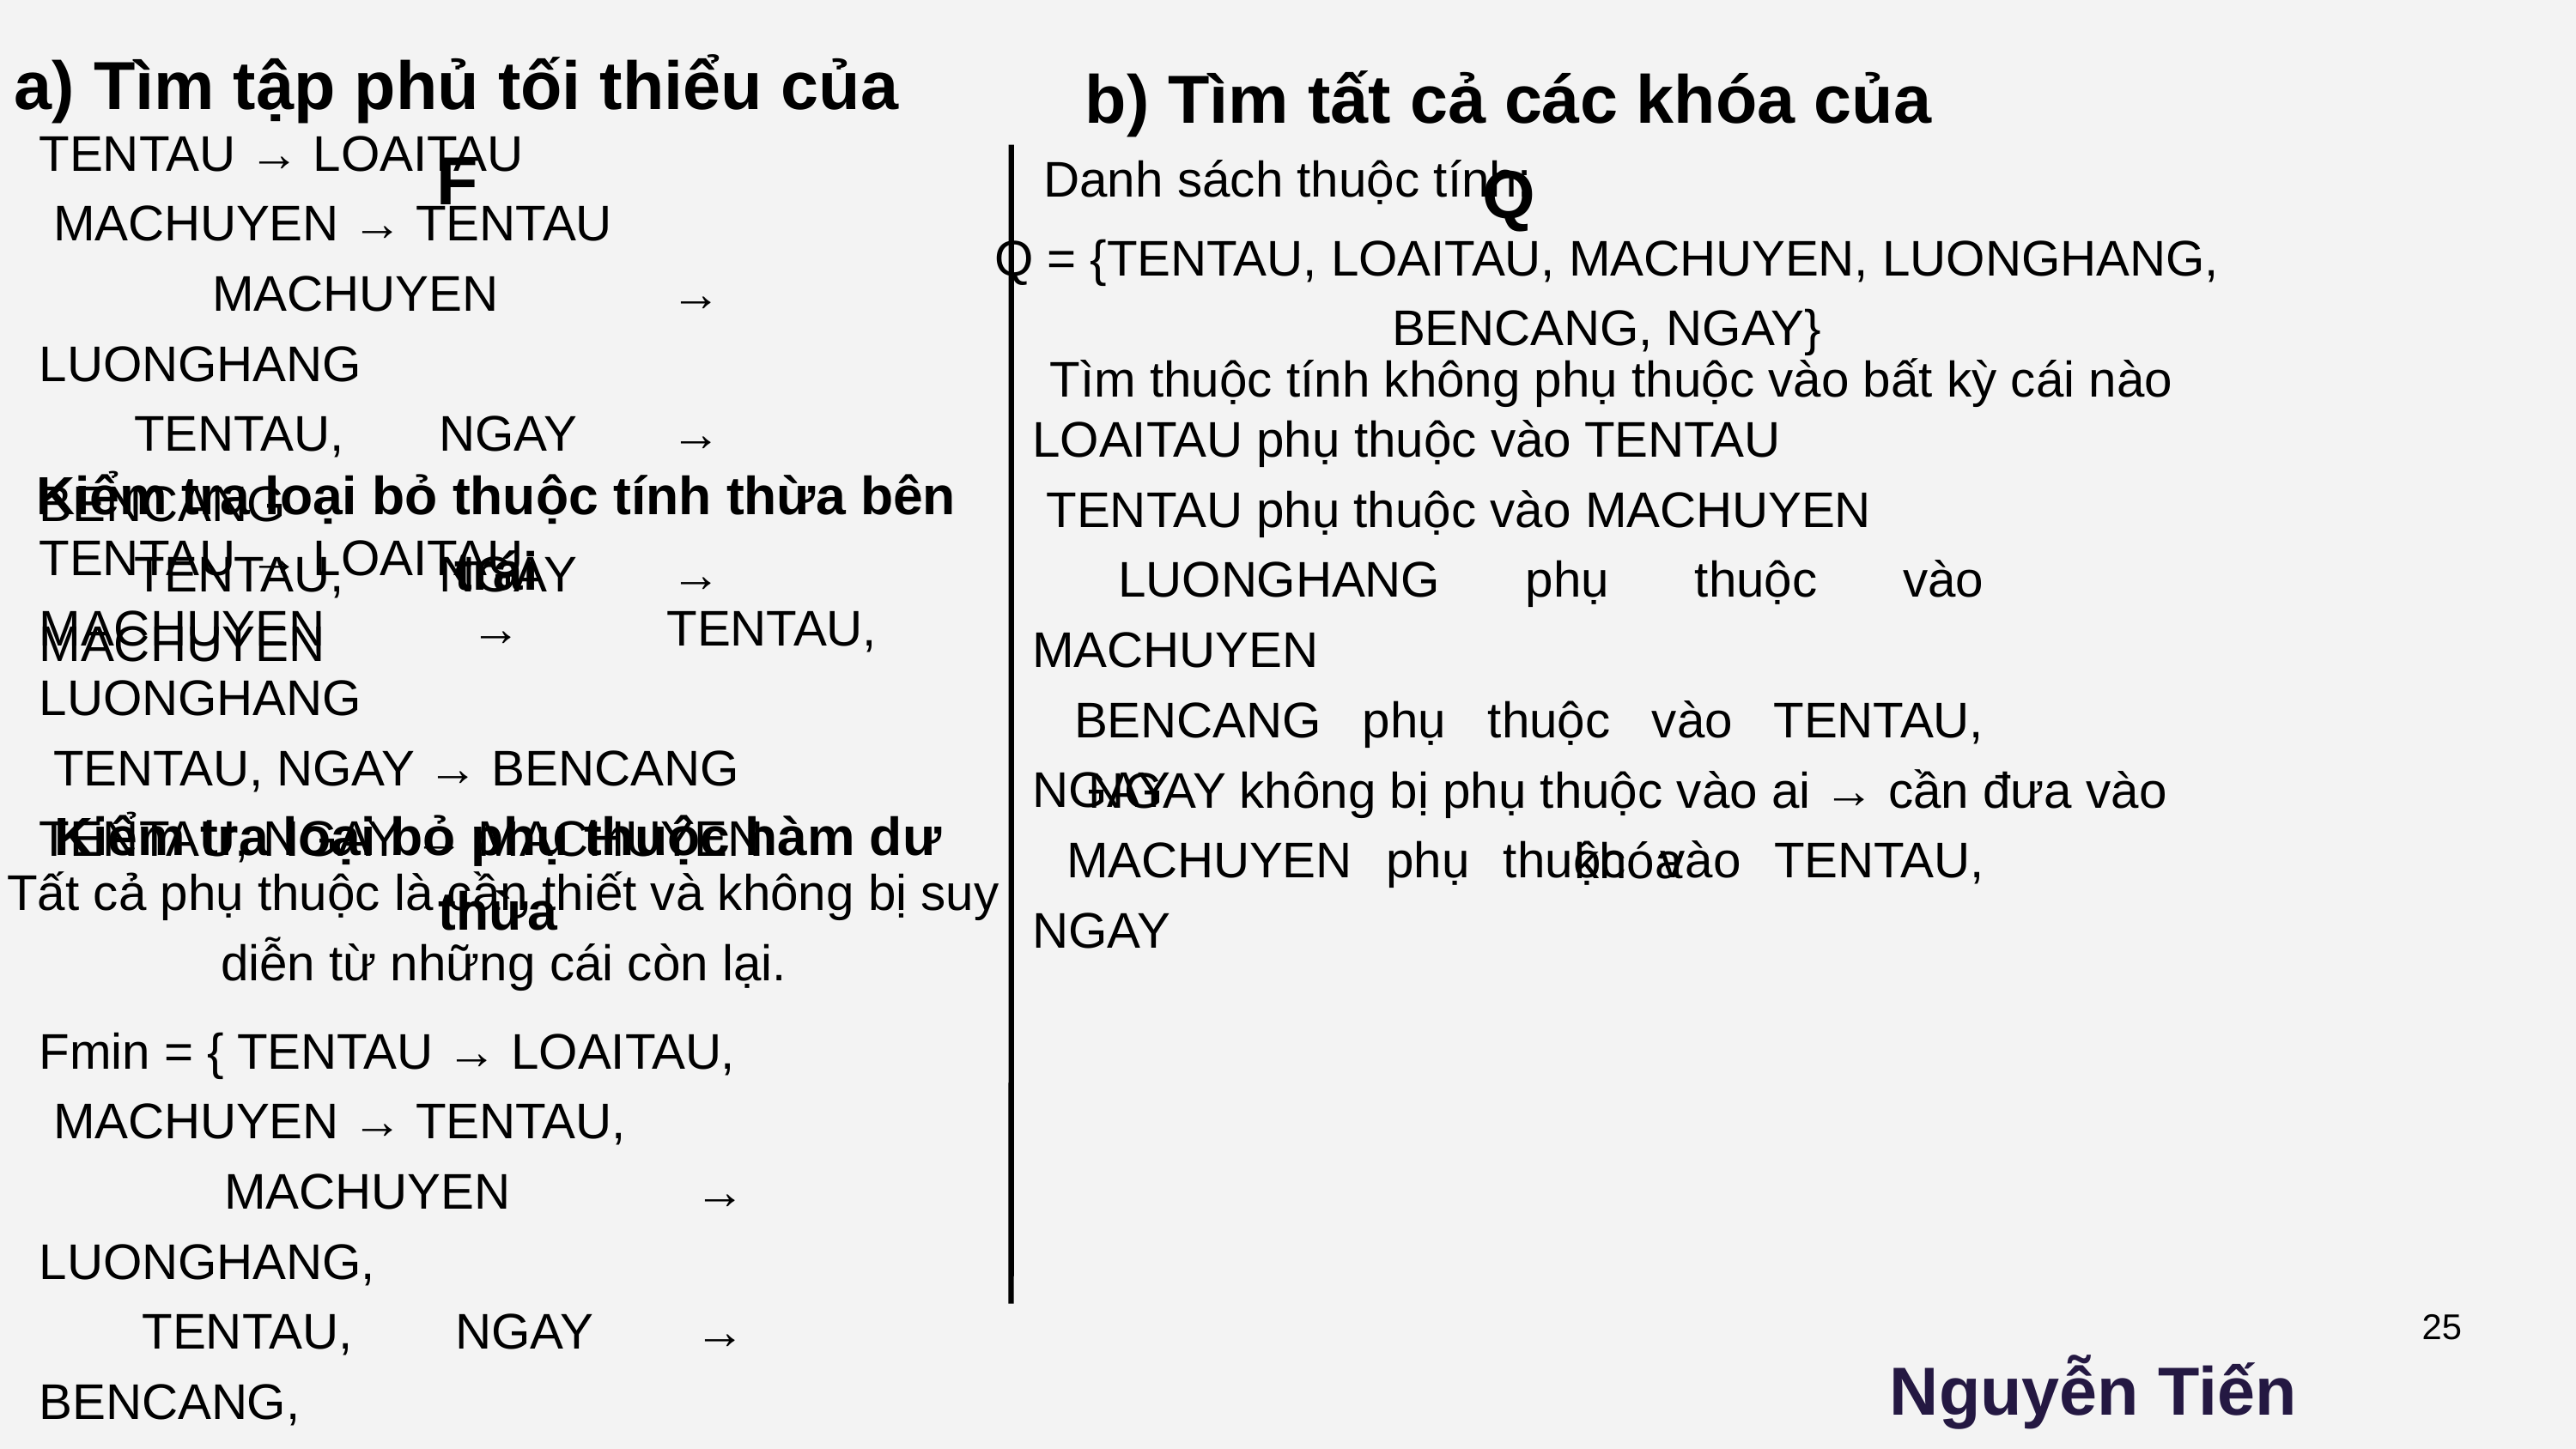

a) Tìm tập phủ tối thiểu của F
b) Tìm tất cả các khóa của Q
TENTAU → LOAITAU
 MACHUYEN → TENTAU
 MACHUYEN → LUONGHANG
 TENTAU, NGAY → BENCANG
 TENTAU, NGAY → MACHUYEN
Danh sách thuộc tính:

Q = {TENTAU, LOAITAU, MACHUYEN, LUONGHANG, BENCANG, NGAY}
Tìm thuộc tính không phụ thuộc vào bất kỳ cái nào
LOAITAU phụ thuộc vào TENTAU
 TENTAU phụ thuộc vào MACHUYEN
 LUONGHANG phụ thuộc vào MACHUYEN
 BENCANG phụ thuộc vào TENTAU, NGAY
 MACHUYEN phụ thuộc vào TENTAU, NGAY
Kiểm tra loại bỏ thuộc tính thừa bên trái
TENTAU → LOAITAU
MACHUYEN → TENTAU, LUONGHANG
 TENTAU, NGAY → BENCANG
TENTAU, NGAY → MACHUYEN
NGAY không bị phụ thuộc vào ai → cần đưa vào khóa
Kiểm tra loại bỏ phụ thuộc hàm dư thừa
Tất cả phụ thuộc là cần thiết và không bị suy diễn từ những cái còn lại.

Fmin = { TENTAU → LOAITAU,
 MACHUYEN → TENTAU,
 MACHUYEN → LUONGHANG,
 TENTAU, NGAY → BENCANG,
 TENTAU, NGAY → MACHUYEN}

25
Nguyễn Tiến Đạt